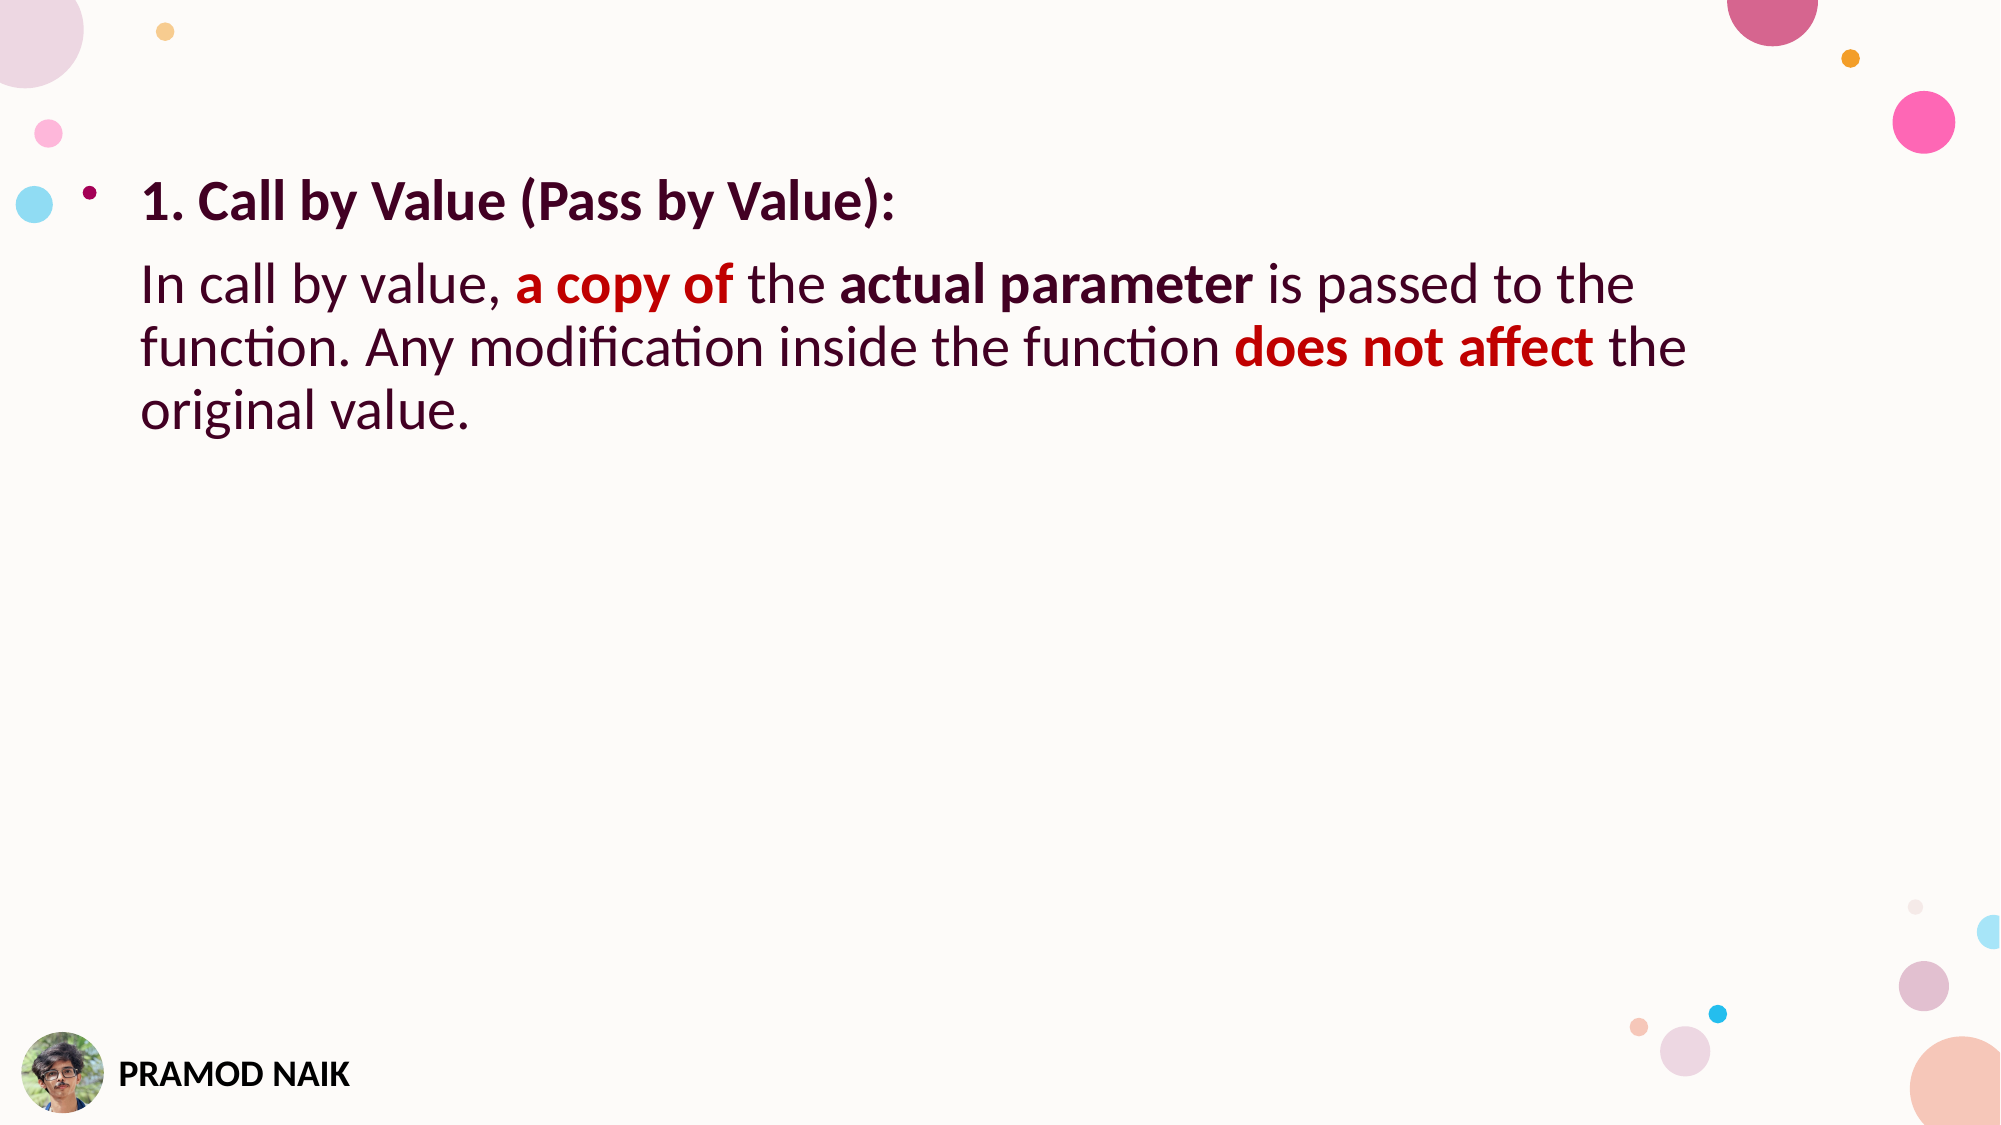

1. Call by Value (Pass by Value):
In call by value, a copy of the actual parameter is passed to the function. Any modification inside the function does not affect the original value.